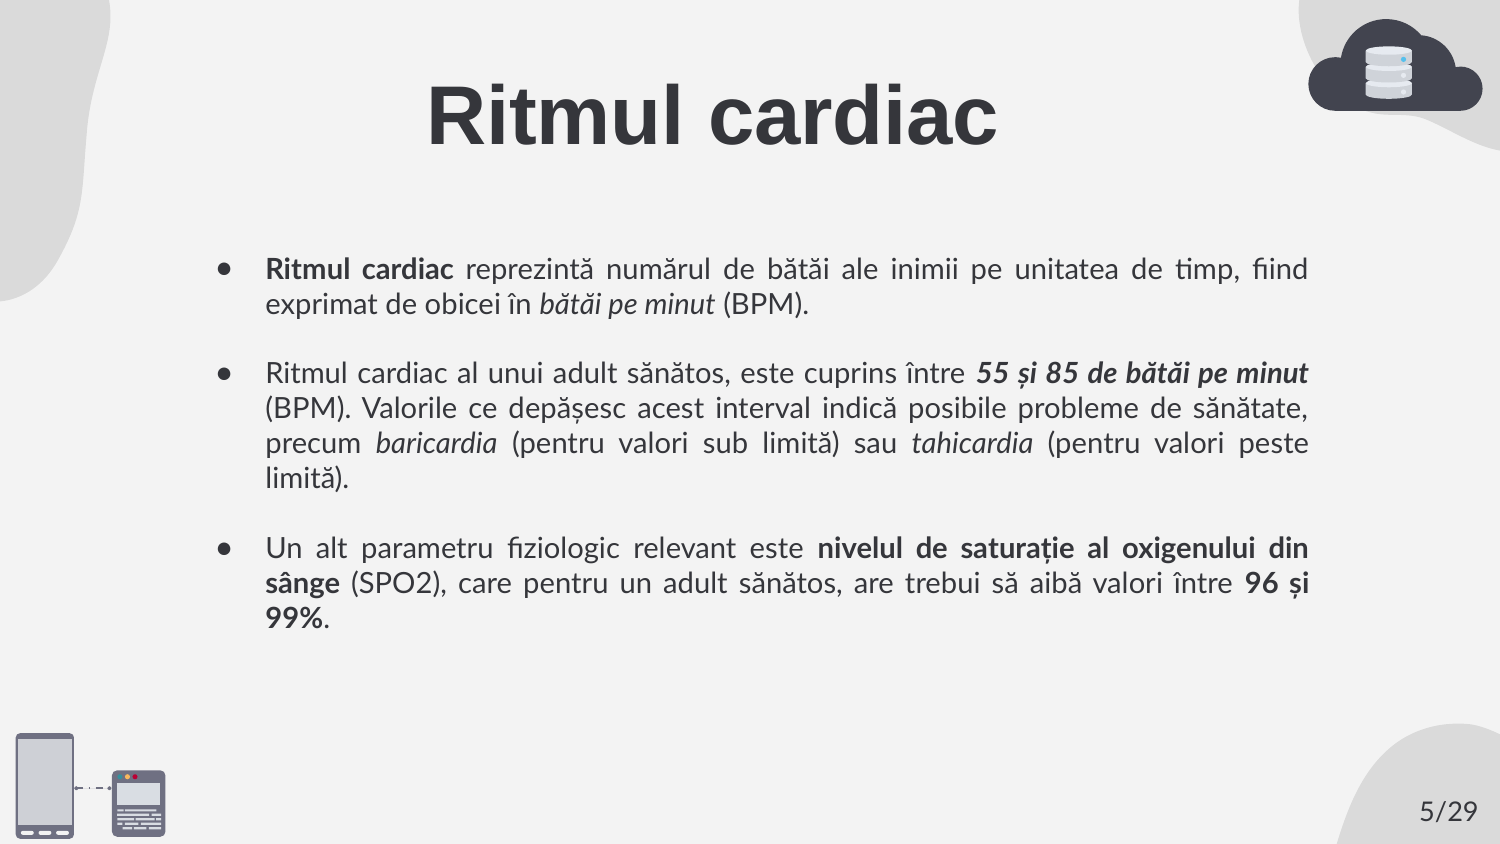

# Ritmul cardiac
Ritmul cardiac reprezintă numărul de bătăi ale inimii pe unitatea de timp, fiind exprimat de obicei în bătăi pe minut (BPM).

Ritmul cardiac al unui adult sănătos, este cuprins între 55 și 85 de bătăi pe minut (BPM). Valorile ce depășesc acest interval indică posibile probleme de sănătate, precum baricardia (pentru valori sub limită) sau tahicardia (pentru valori peste limită).

Un alt parametru fiziologic relevant este nivelul de saturație al oxigenului din sânge (SPO2), care pentru un adult sănătos, are trebui să aibă valori între 96 și 99%.

5/29